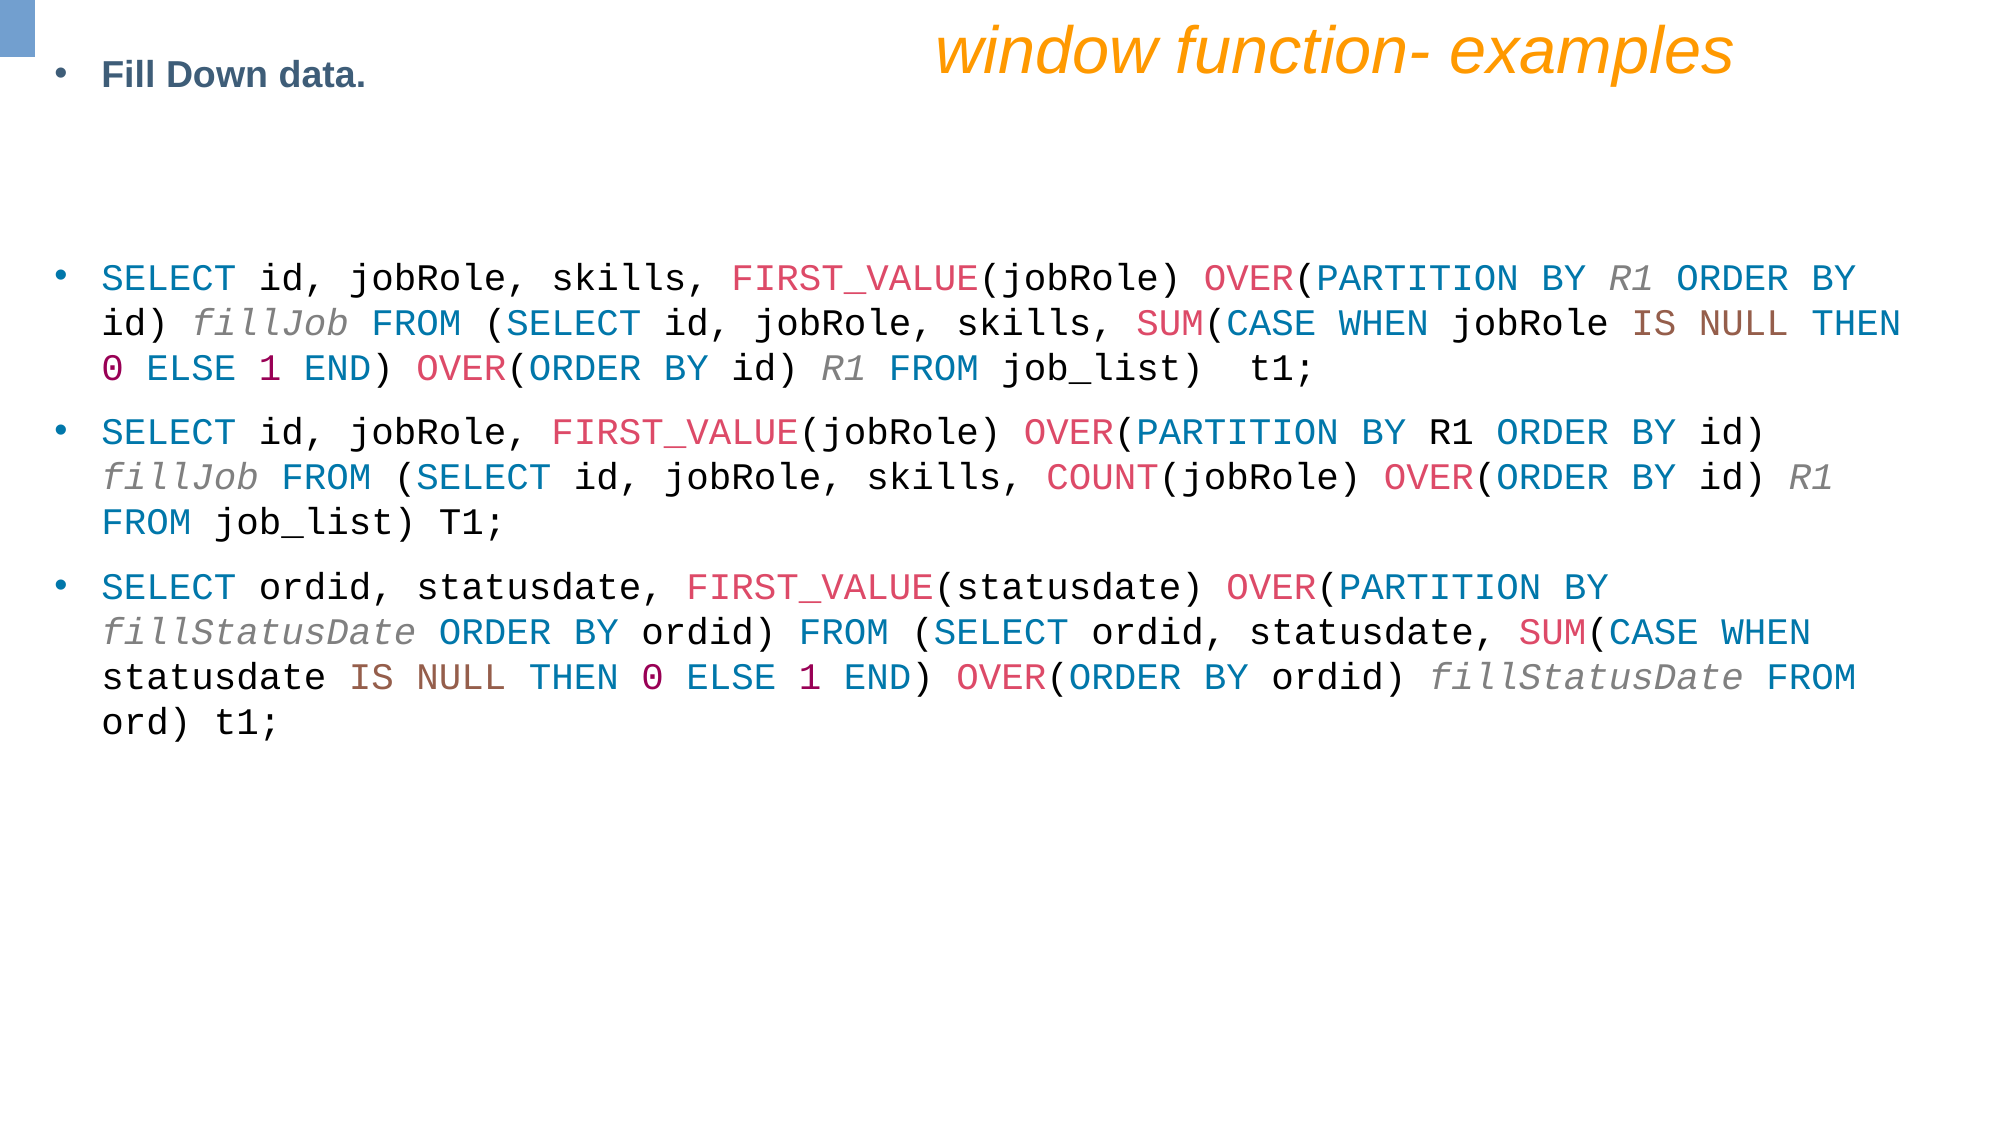

window function- examples
Fill Down data.
SELECT id, jobRole, skills, FIRST_VALUE(jobRole) OVER(PARTITION BY R1 ORDER BY id) fillJob FROM (SELECT id, jobRole, skills, SUM(CASE WHEN jobRole IS NULL THEN 0 ELSE 1 END) OVER(ORDER BY id) R1 FROM job_list)  t1;

SELECT id, jobRole, FIRST_VALUE(jobRole) OVER(PARTITION BY R1 ORDER BY id) fillJob FROM (SELECT id, jobRole, skills, COUNT(jobRole) OVER(ORDER BY id) R1 FROM job_list) T1;

SELECT ordid, statusdate, FIRST_VALUE(statusdate) OVER(PARTITION BY fillStatusDate ORDER BY ordid) FROM (SELECT ordid, statusdate, SUM(CASE WHEN statusdate IS NULL THEN 0 ELSE 1 END) OVER(ORDER BY ordid) fillStatusDate FROM ord) t1;